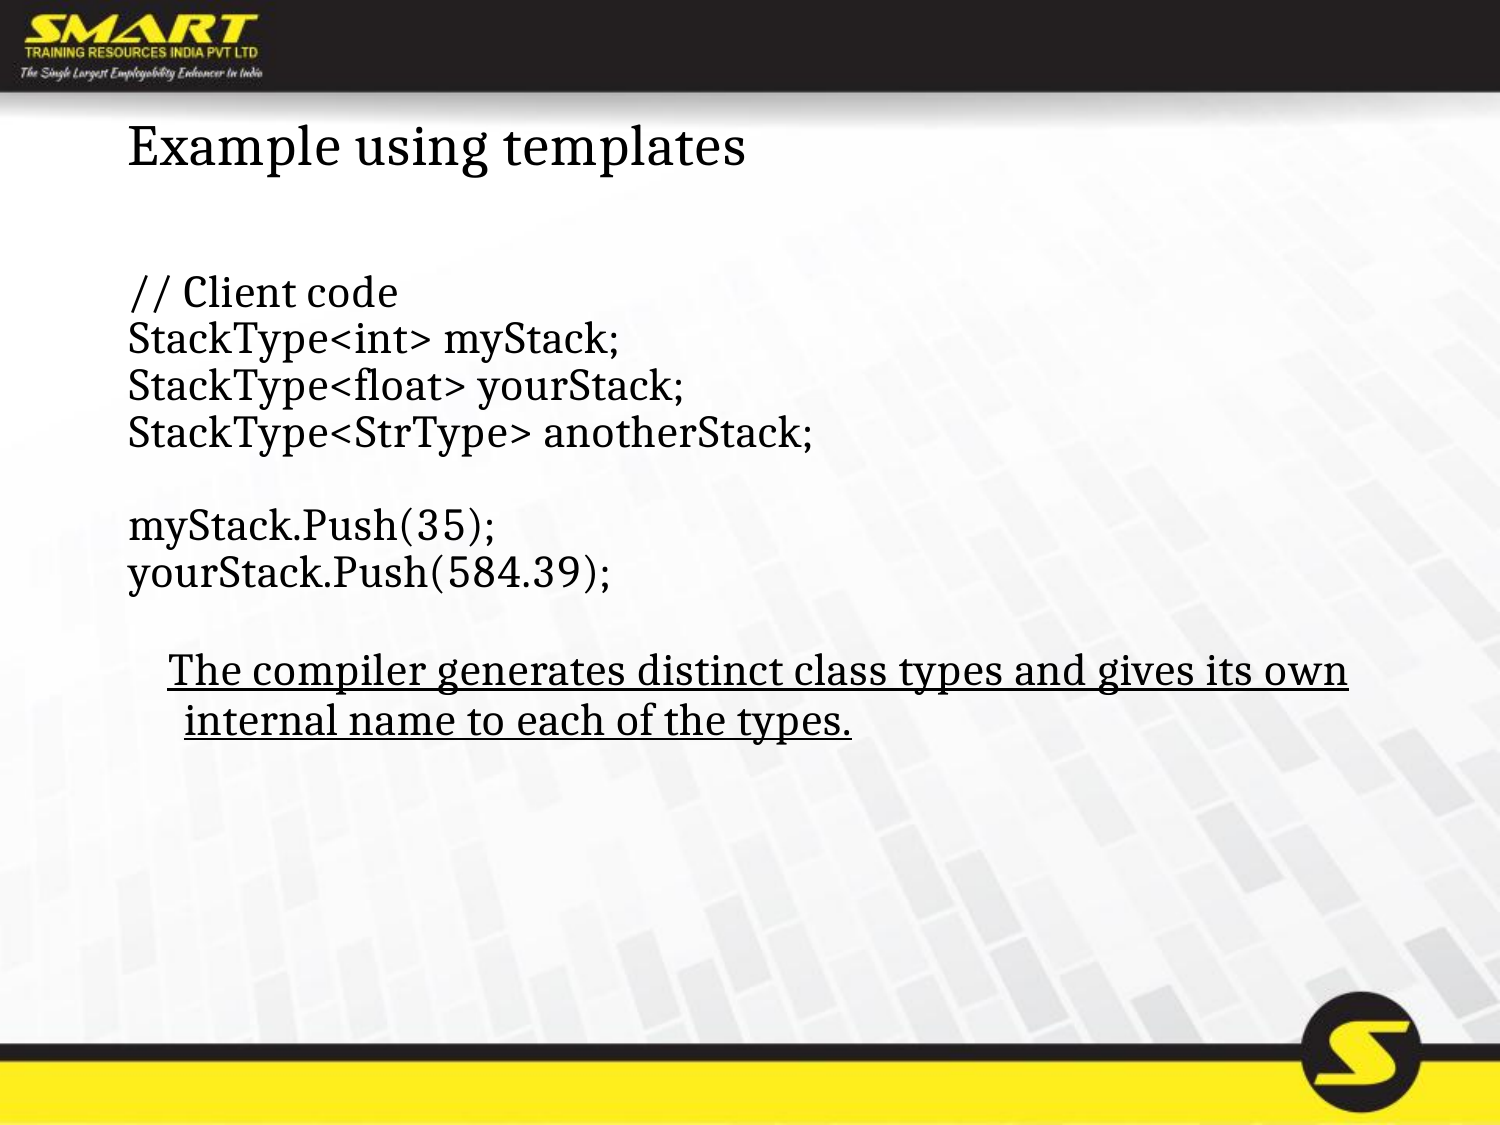

# Example using templates
// Client code
StackType<int> myStack;
StackType<float> yourStack;
StackType<StrType> anotherStack;

myStack.Push(35);
yourStack.Push(584.39);

    The compiler generates distinct class types and gives its own internal name to each of the types.